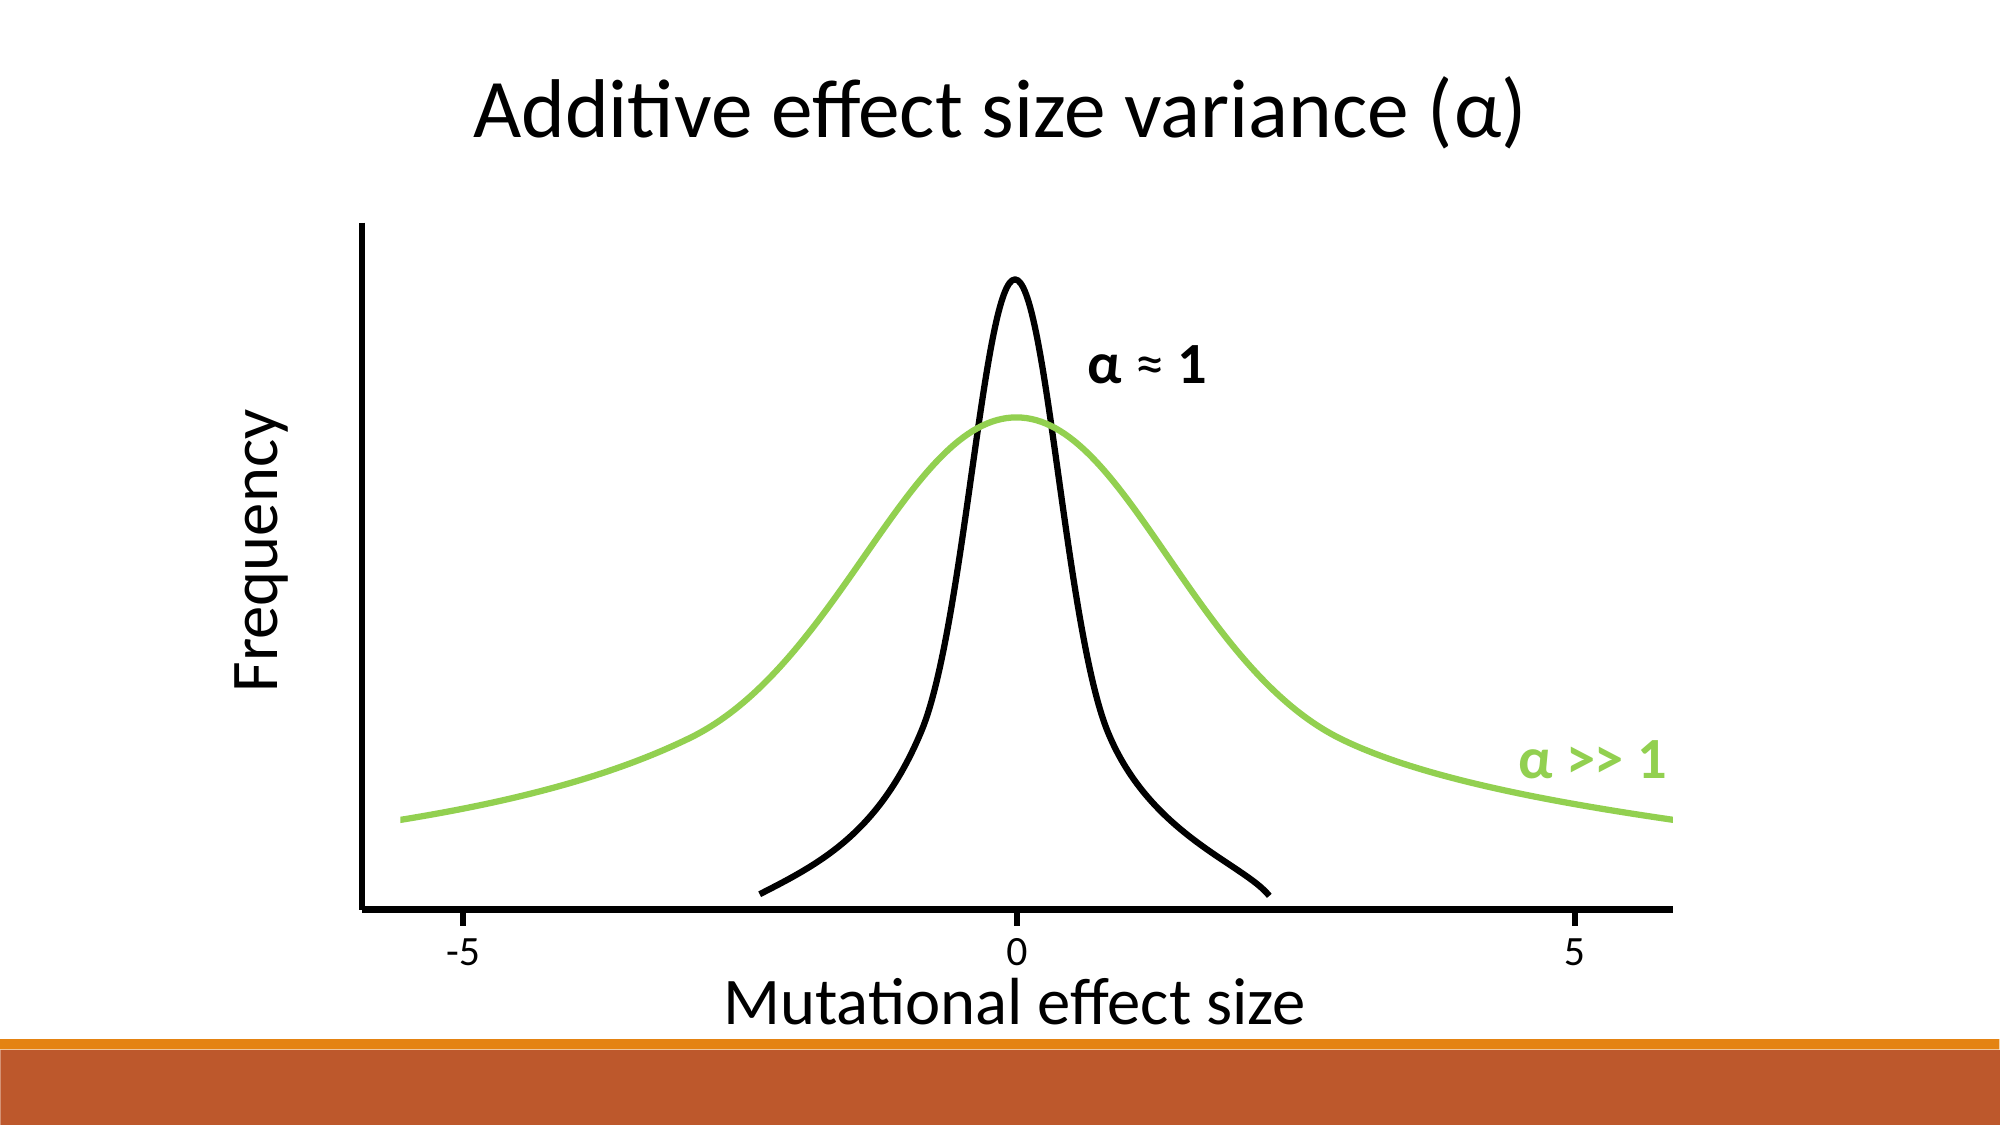

Additive effect size variance (α)

α ≈ 1

Frequency

α >> 1
-5
0
5
Mutational effect size